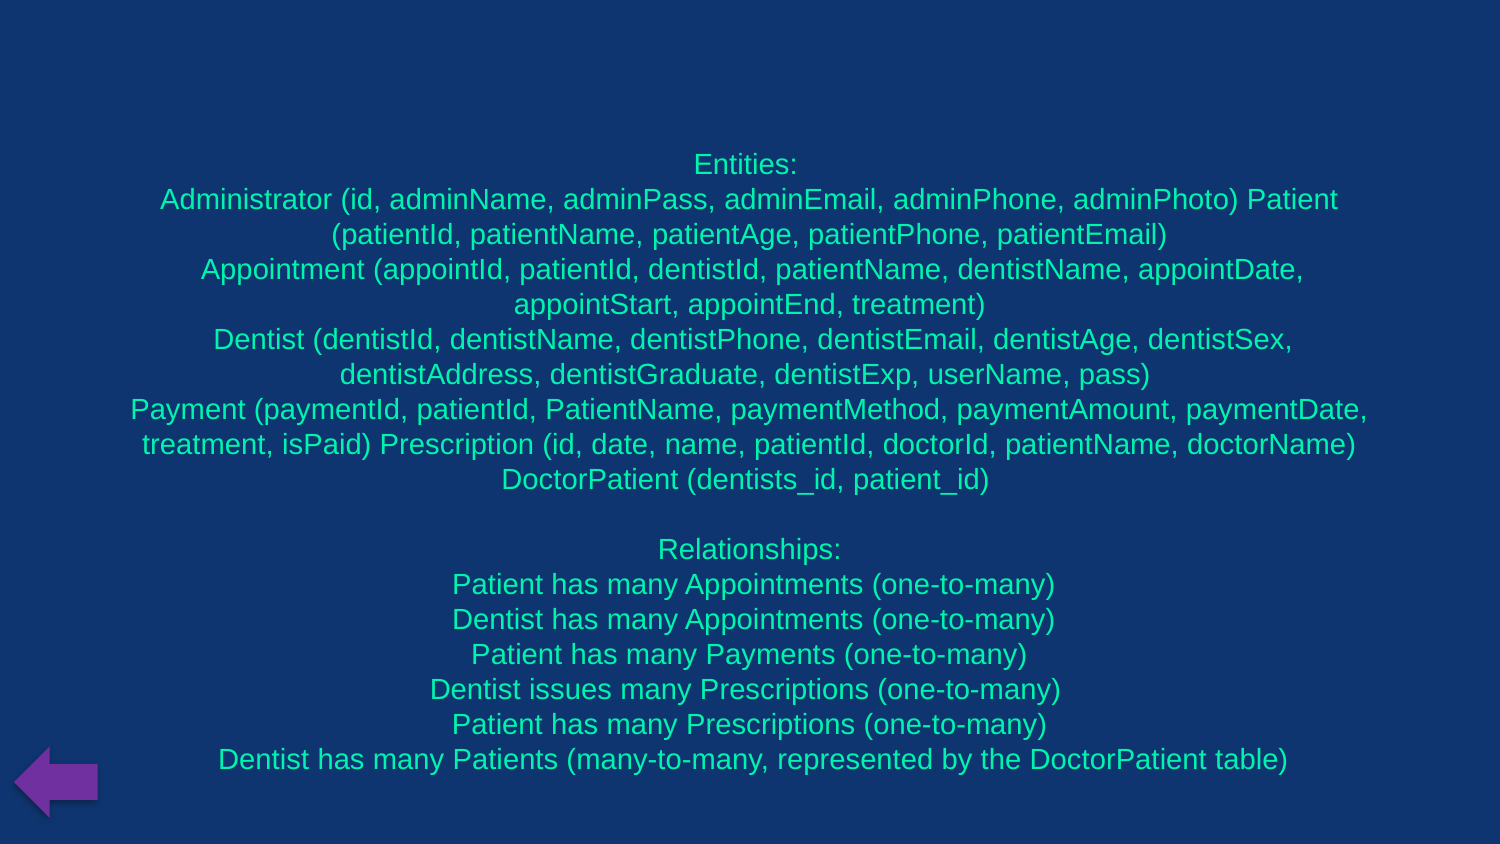

# Entities: Administrator (id, adminName, adminPass, adminEmail, adminPhone, adminPhoto) Patient (patientId, patientName, patientAge, patientPhone, patientEmail) Appointment (appointId, patientId, dentistId, patientName, dentistName, appointDate, appointStart, appointEnd, treatment) Dentist (dentistId, dentistName, dentistPhone, dentistEmail, dentistAge, dentistSex, dentistAddress, dentistGraduate, dentistExp, userName, pass) Payment (paymentId, patientId, PatientName, paymentMethod, paymentAmount, paymentDate, treatment, isPaid) Prescription (id, date, name, patientId, doctorId, patientName, doctorName) DoctorPatient (dentists_id, patient_id) Relationships: Patient has many Appointments (one-to-many) Dentist has many Appointments (one-to-many) Patient has many Payments (one-to-many) Dentist issues many Prescriptions (one-to-many) Patient has many Prescriptions (one-to-many) Dentist has many Patients (many-to-many, represented by the DoctorPatient table)